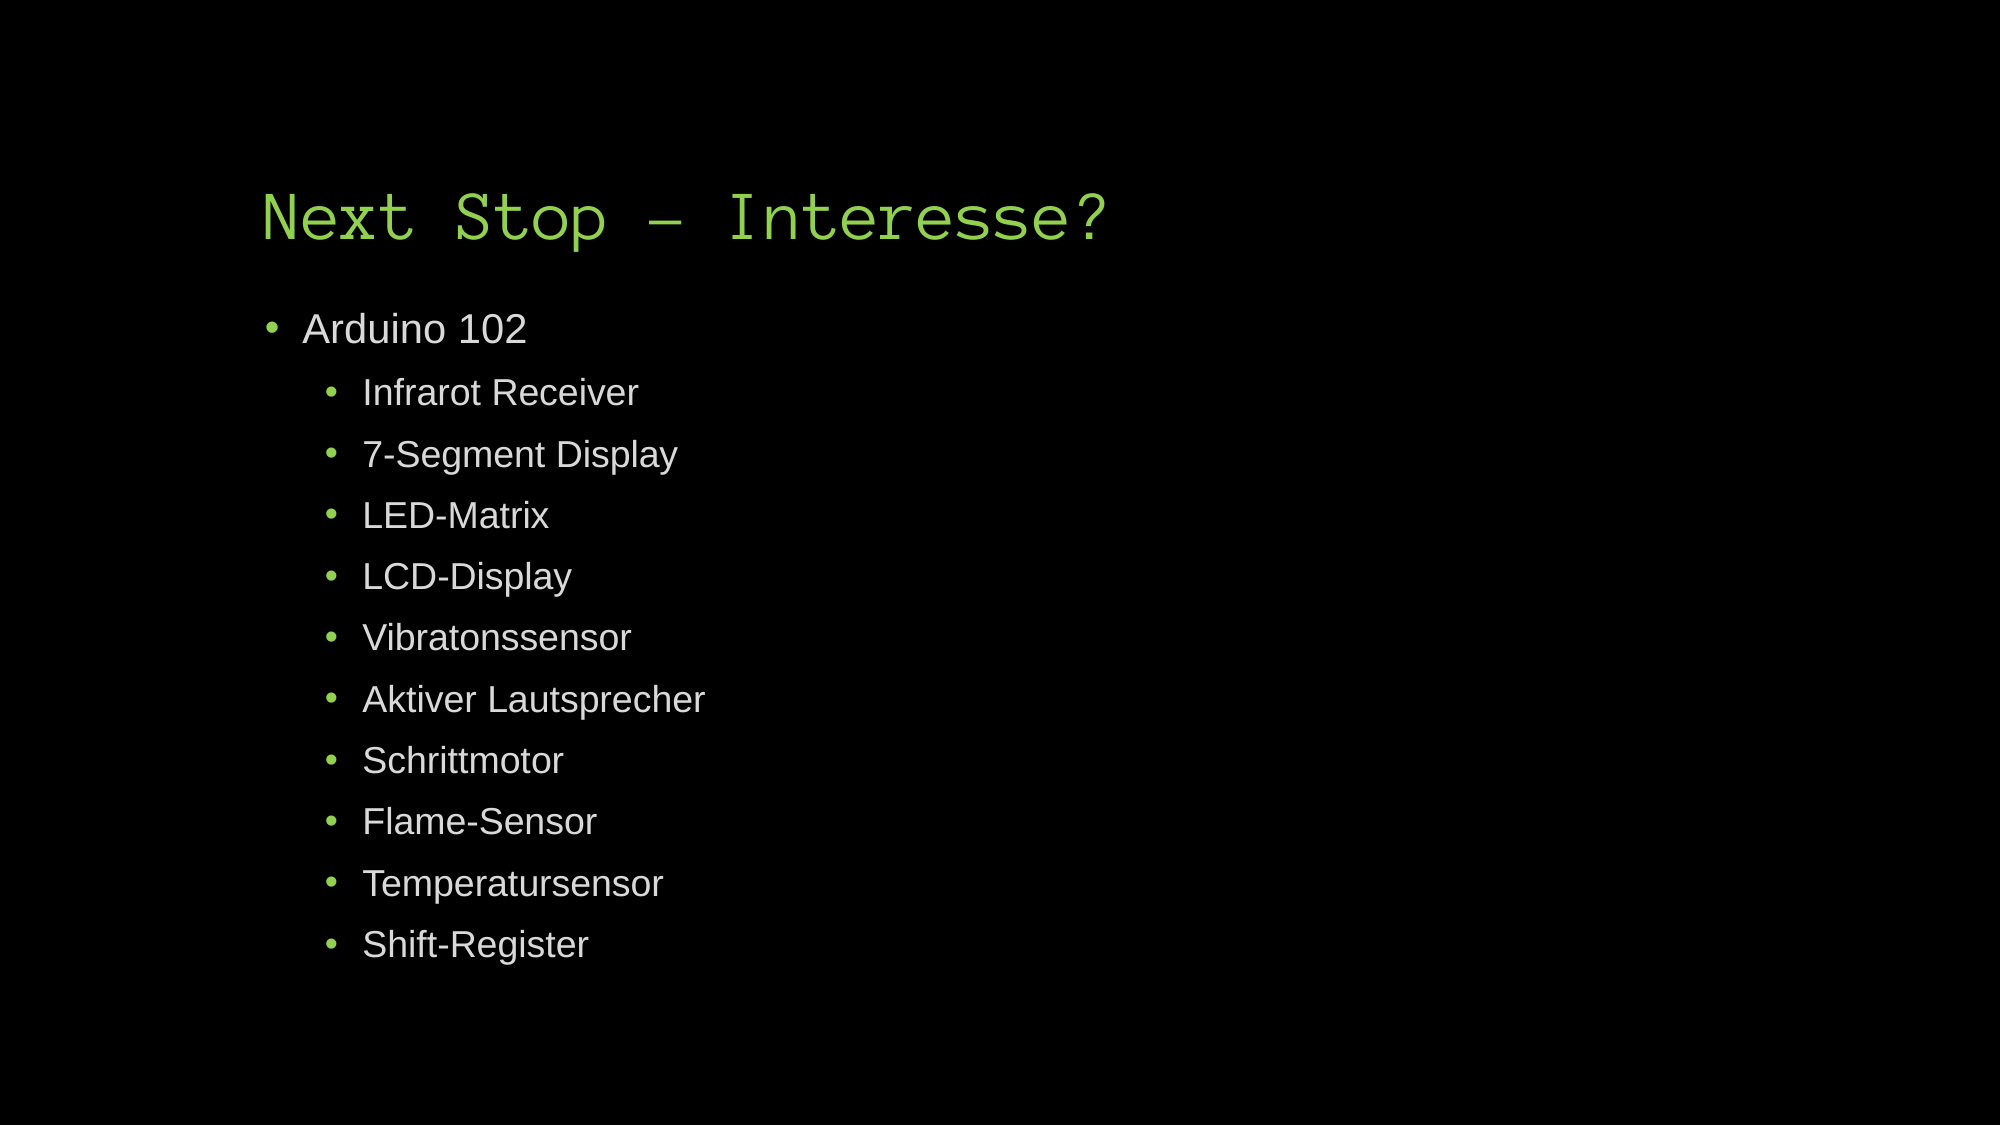

# Next Stop – Interesse?
Arduino 102
Infrarot Receiver
7-Segment Display
LED-Matrix
LCD-Display
Vibratonssensor
Aktiver Lautsprecher
Schrittmotor
Flame-Sensor
Temperatursensor
Shift-Register